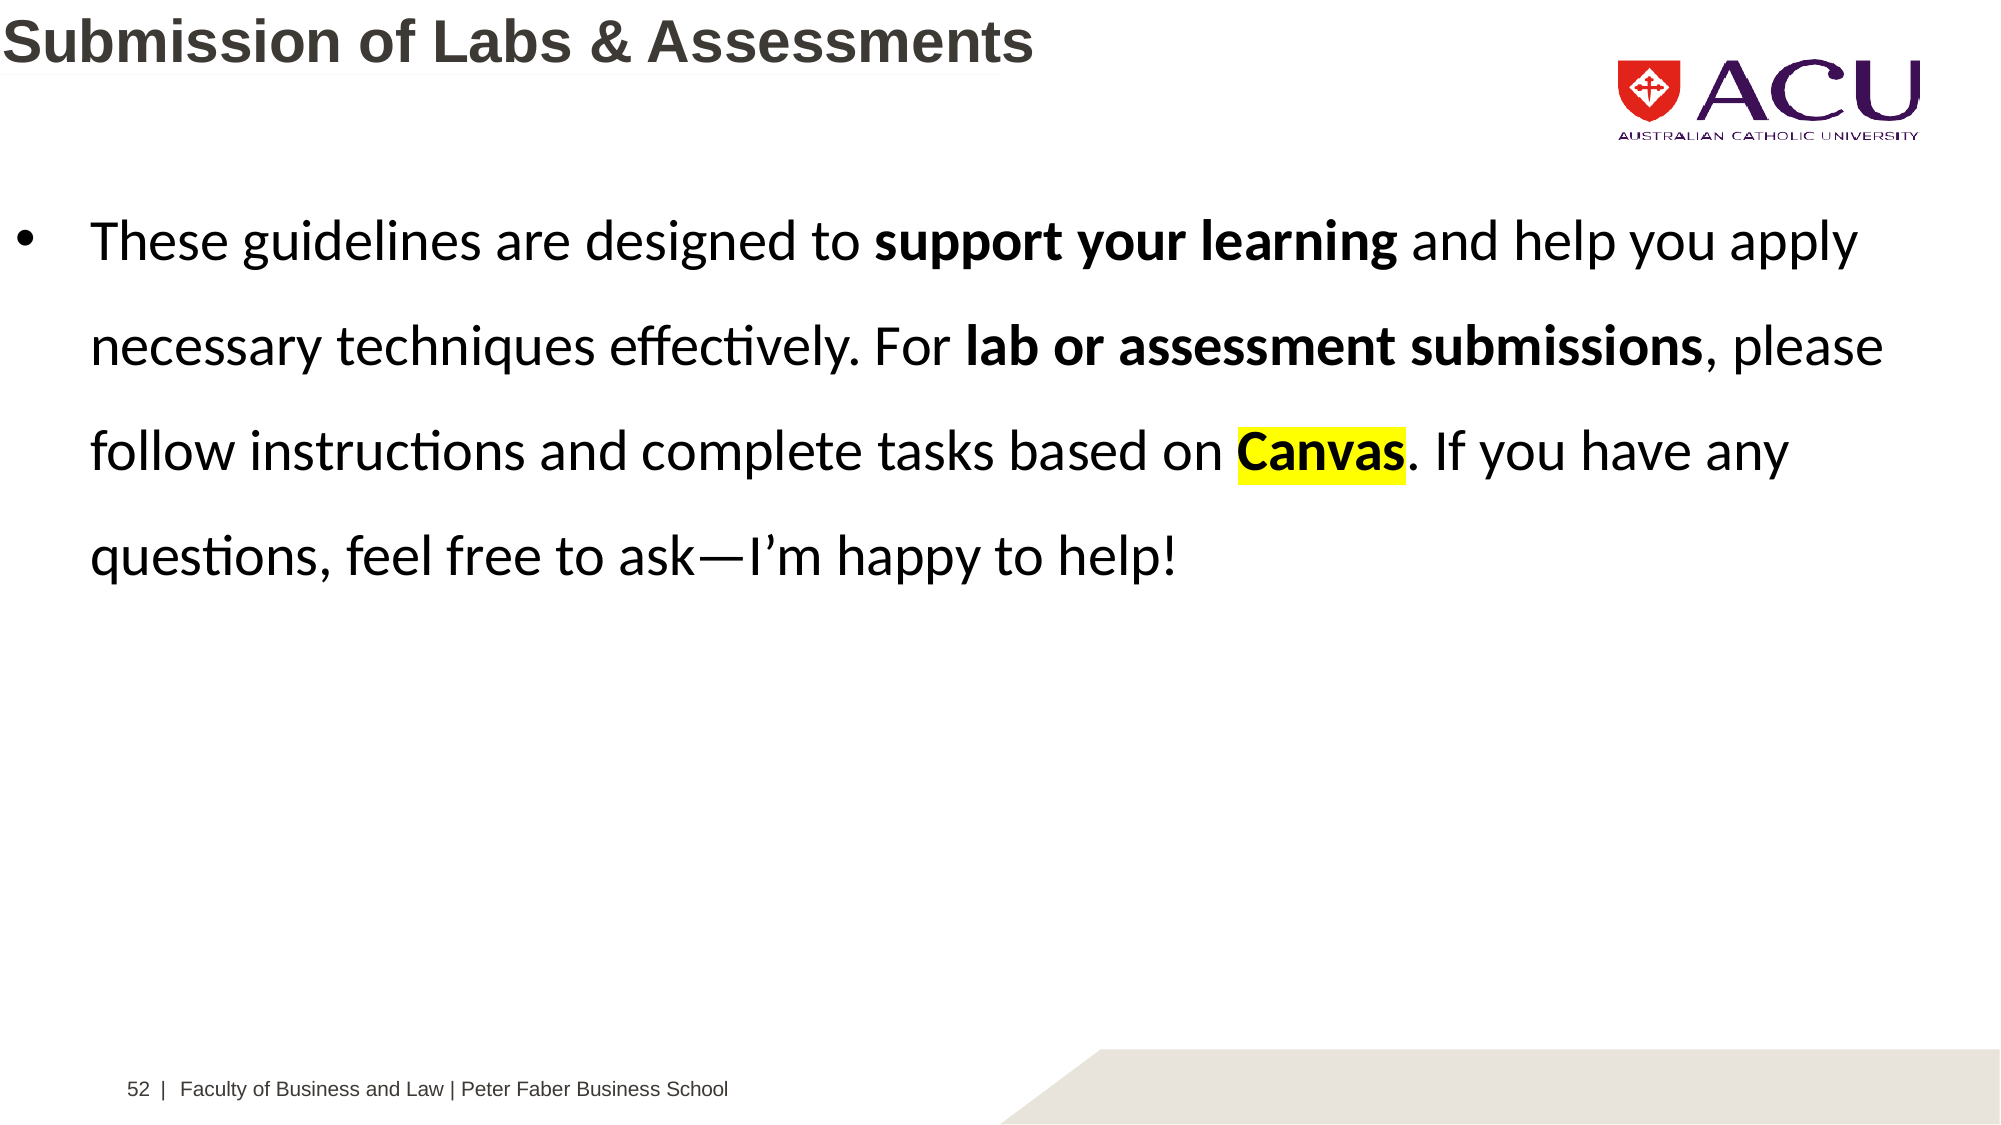

Submission of Labs & Assessments
These guidelines are designed to support your learning and help you apply necessary techniques effectively. For lab or assessment submissions, please follow instructions and complete tasks based on Canvas. If you have any questions, feel free to ask—I’m happy to help!
52 | Faculty of Business and Law | Peter Faber Business School